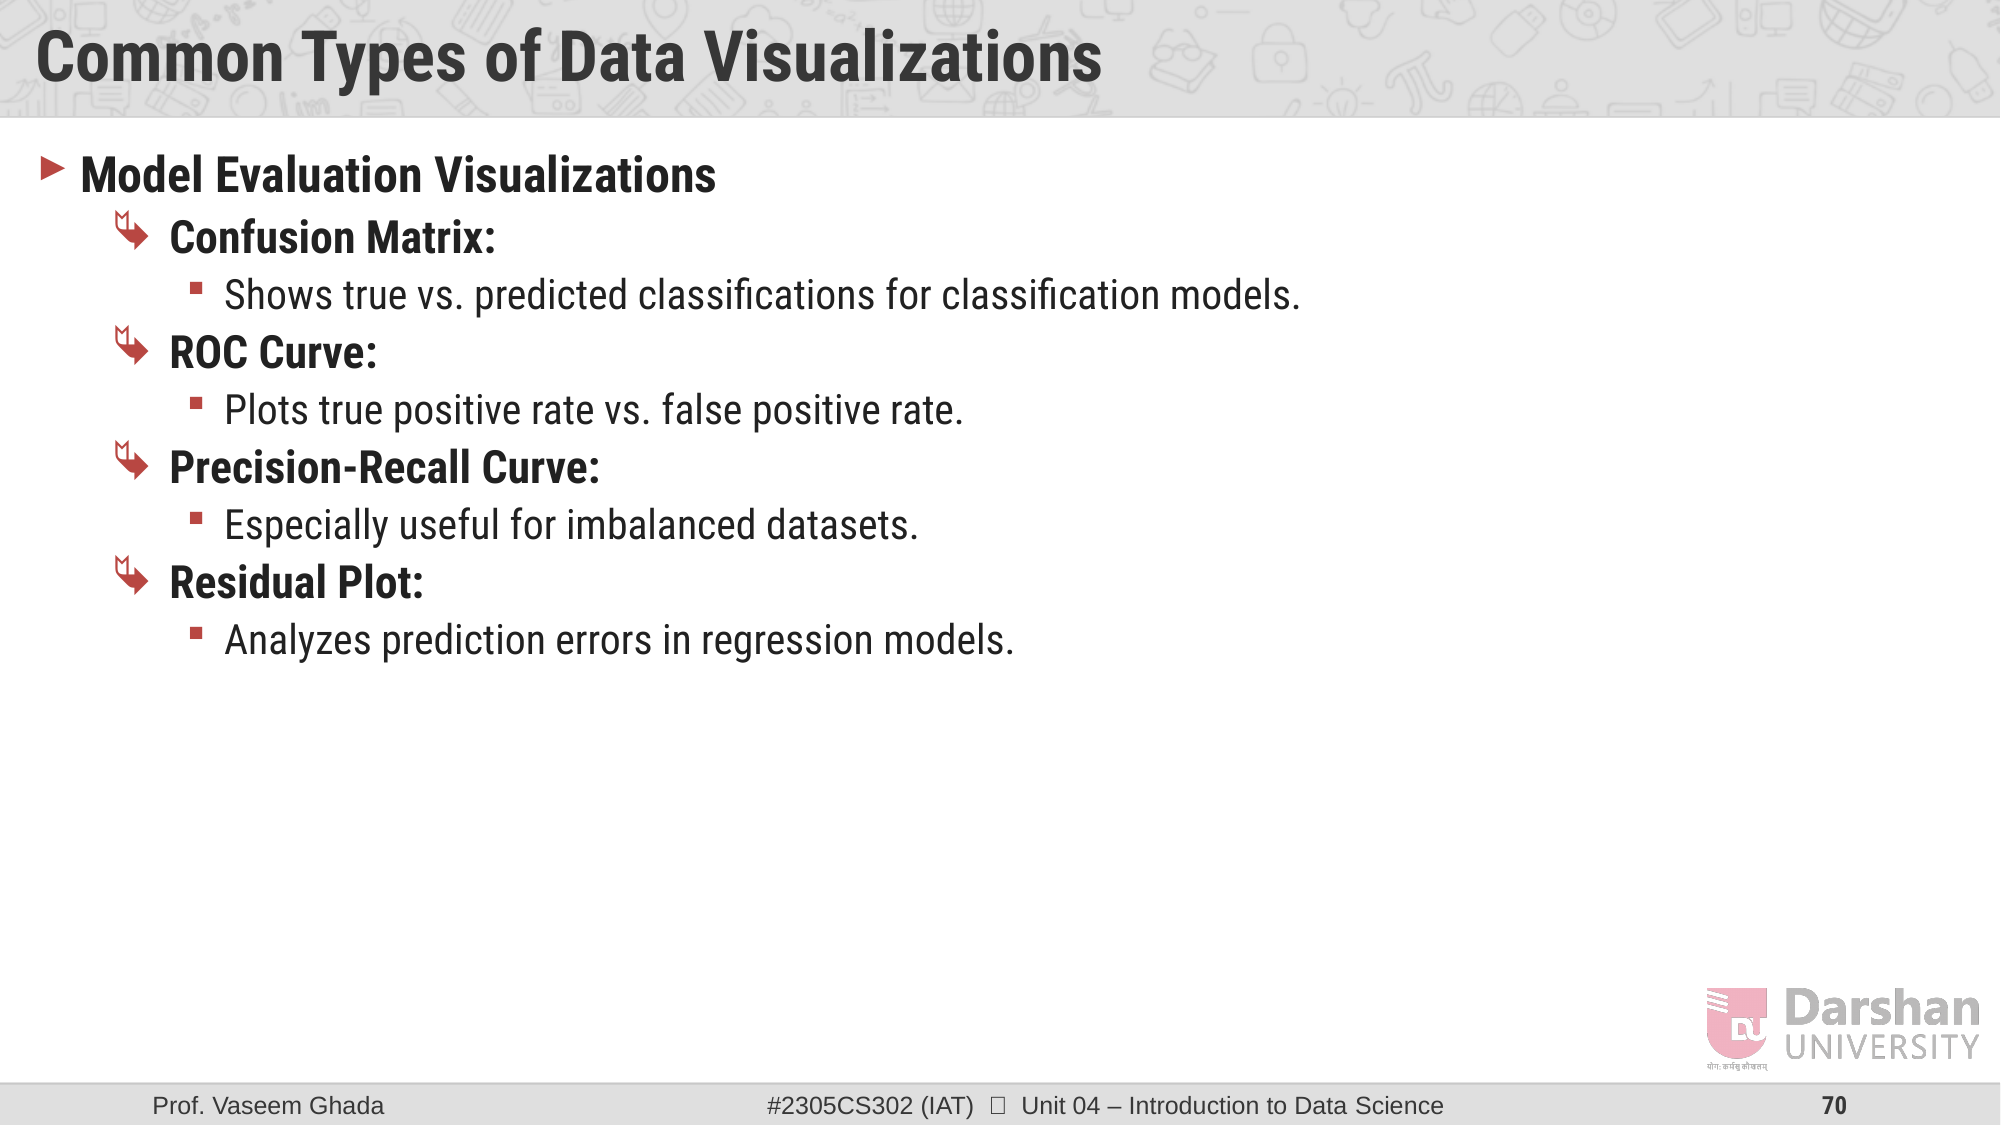

# Common Types of Data Visualizations
Model Evaluation Visualizations
Confusion Matrix:
Shows true vs. predicted classifications for classification models.
ROC Curve:
Plots true positive rate vs. false positive rate.
Precision-Recall Curve:
Especially useful for imbalanced datasets.
Residual Plot:
Analyzes prediction errors in regression models.